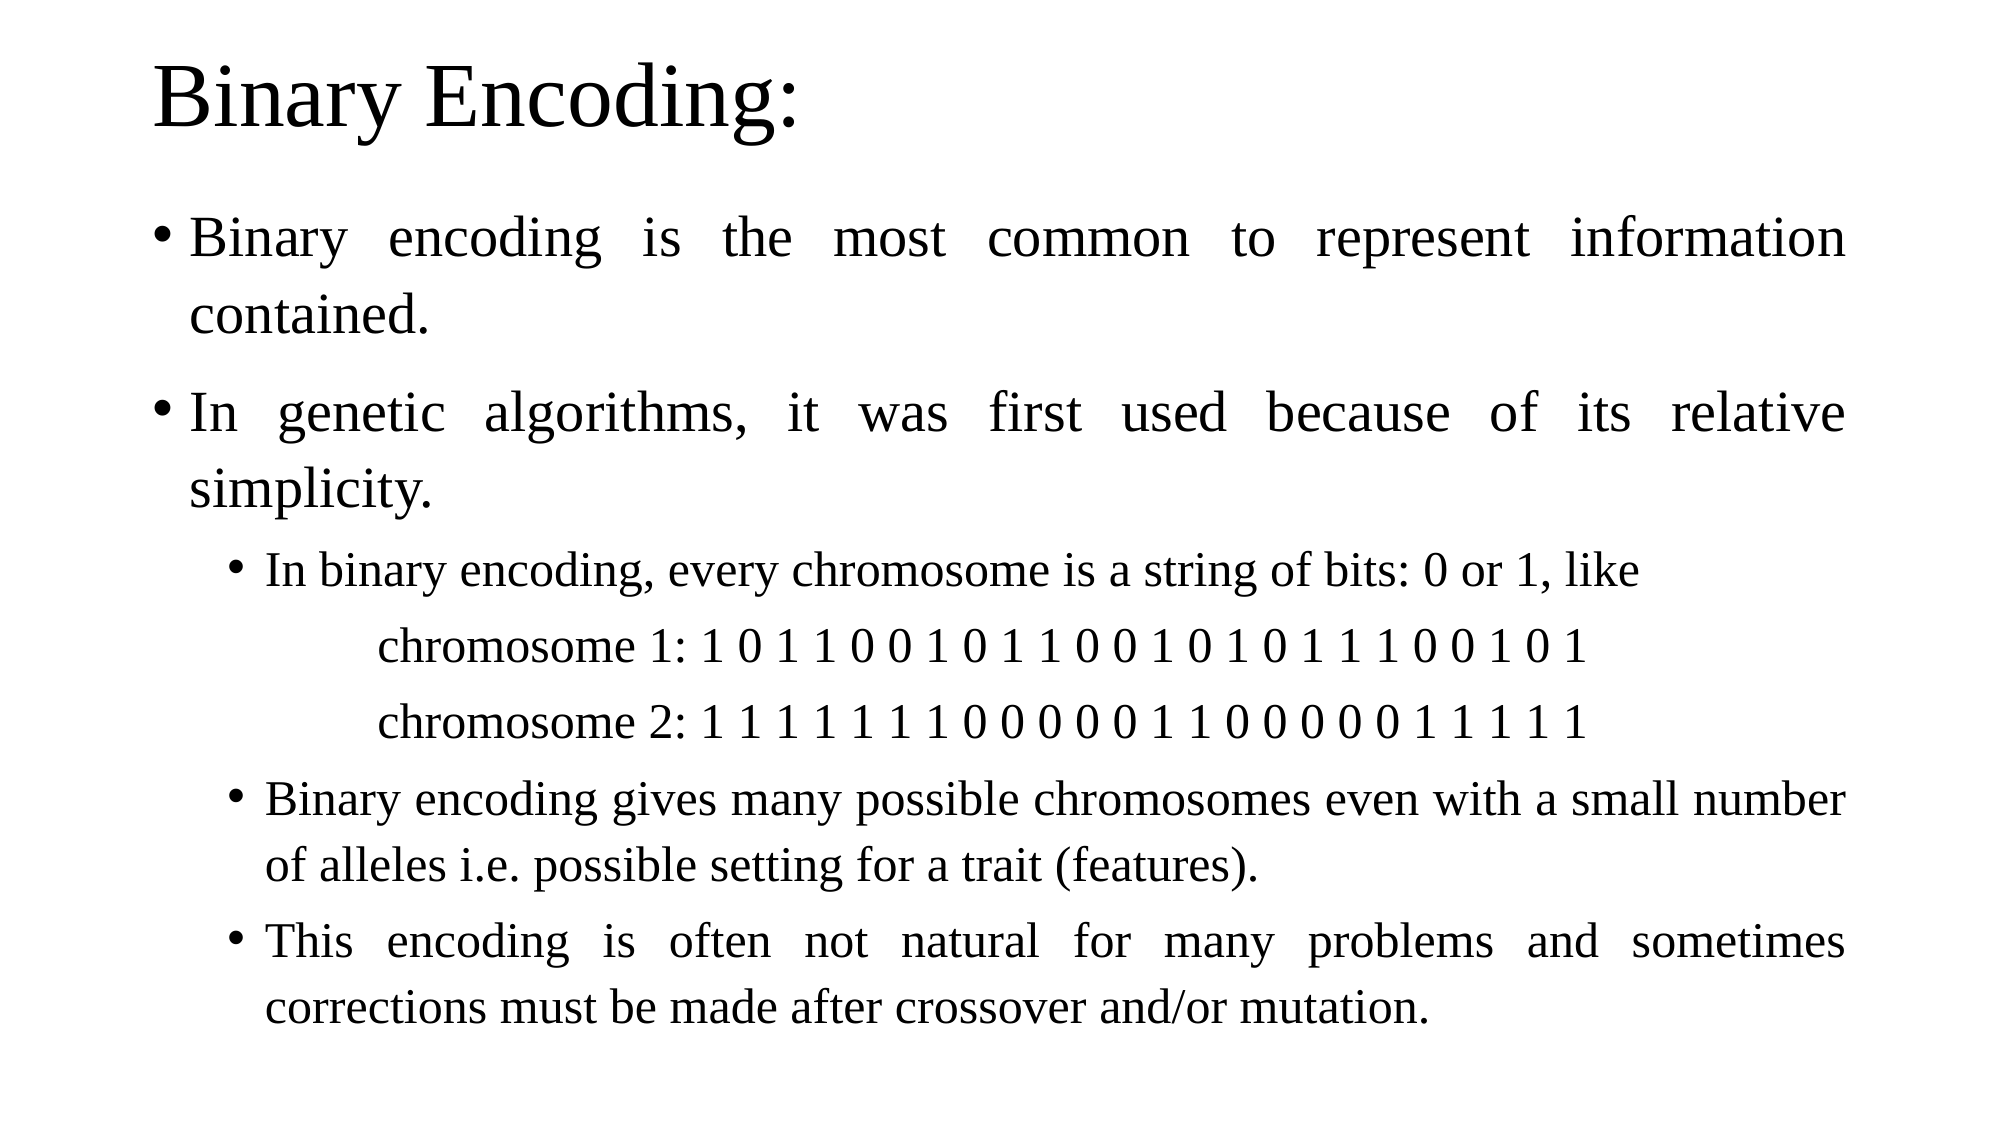

# Binary Encoding:
Binary encoding is the most common to represent information contained.
In genetic algorithms, it was first used because of its relative simplicity.
In binary encoding, every chromosome is a string of bits: 0 or 1, like
	chromosome 1: 1 0 1 1 0 0 1 0 1 1 0 0 1 0 1 0 1 1 1 0 0 1 0 1
	chromosome 2: 1 1 1 1 1 1 1 0 0 0 0 0 1 1 0 0 0 0 0 1 1 1 1 1
Binary encoding gives many possible chromosomes even with a small number of alleles i.e. possible setting for a trait (features).
This encoding is often not natural for many problems and sometimes corrections must be made after crossover and/or mutation.